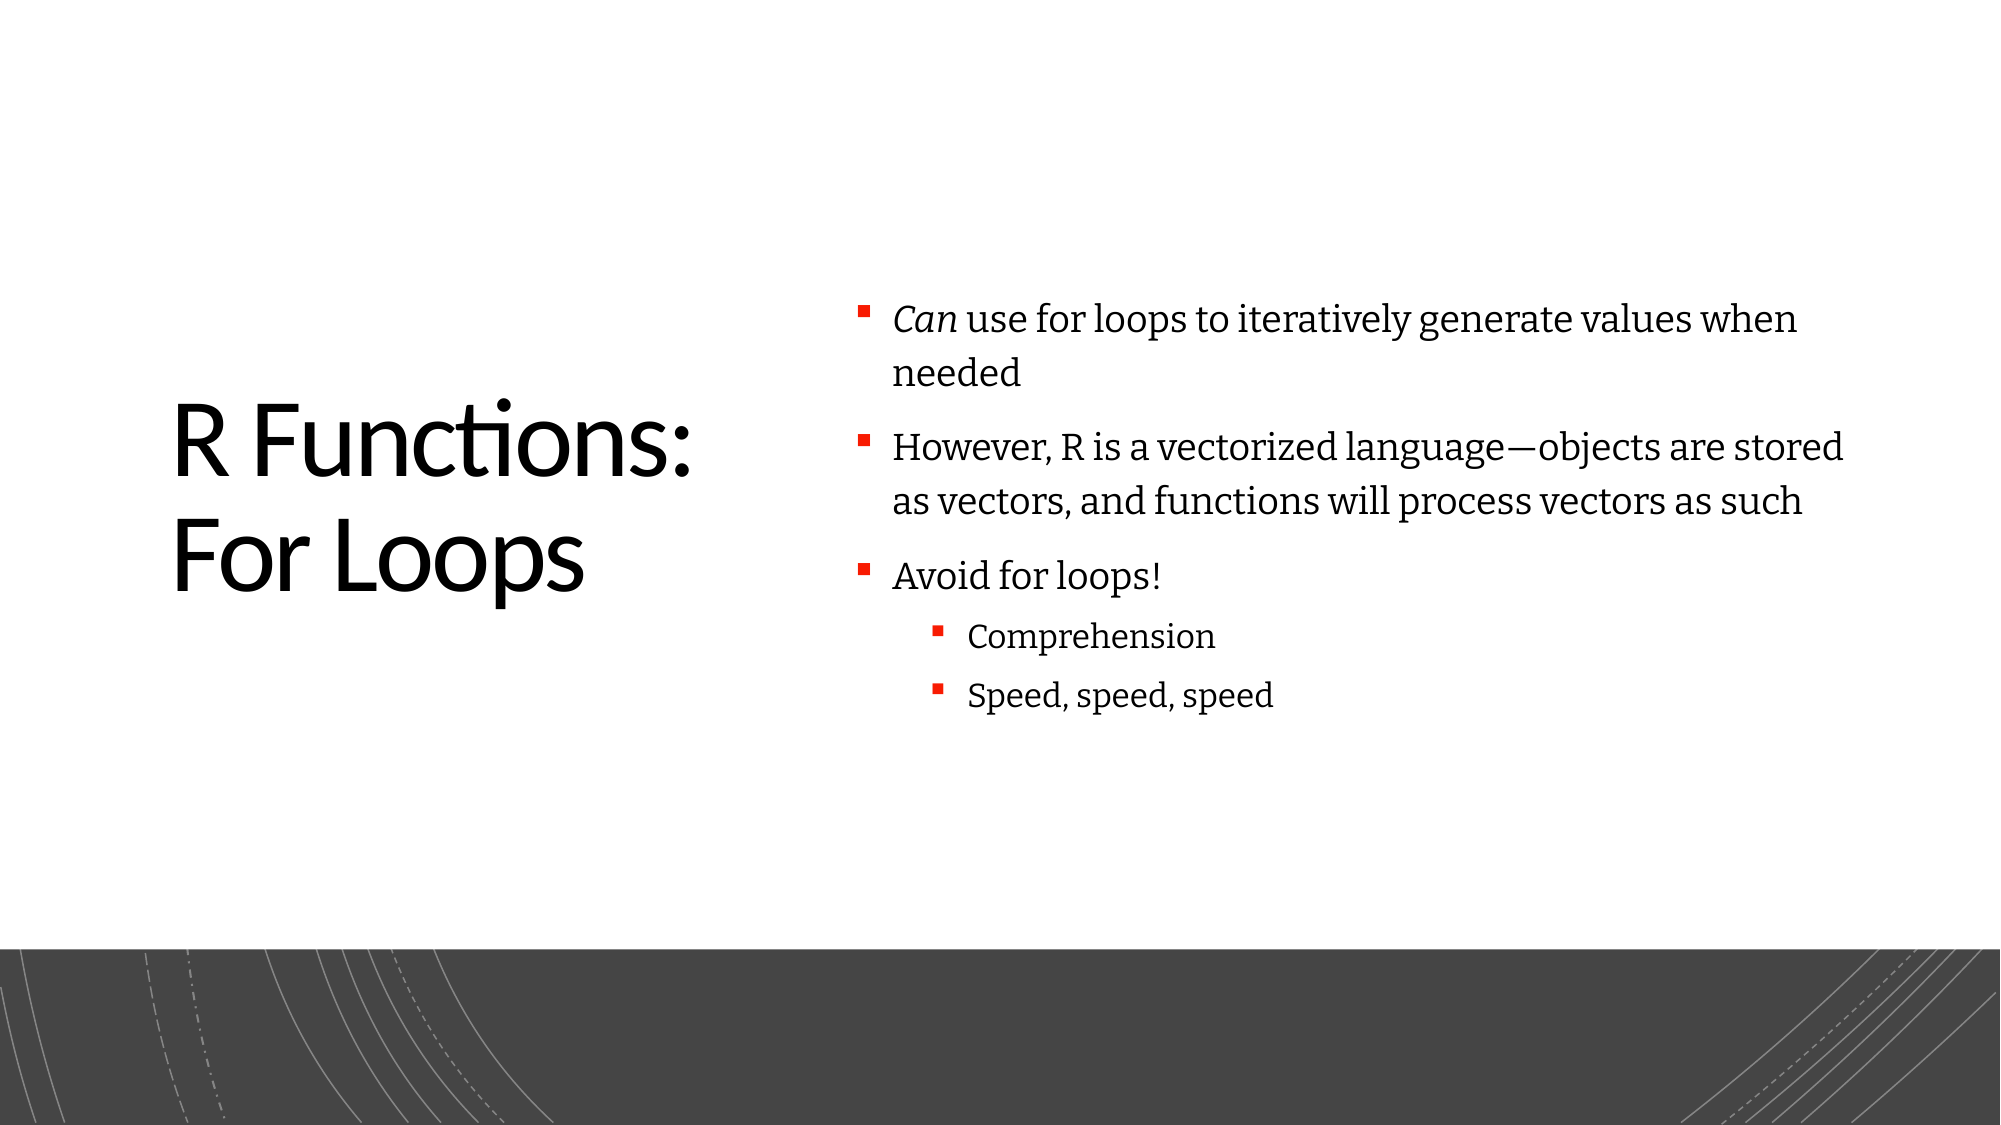

# R Functions: For Loops
Can use for loops to iteratively generate values when needed
However, R is a vectorized language—objects are stored as vectors, and functions will process vectors as such
Avoid for loops!
Comprehension
Speed, speed, speed